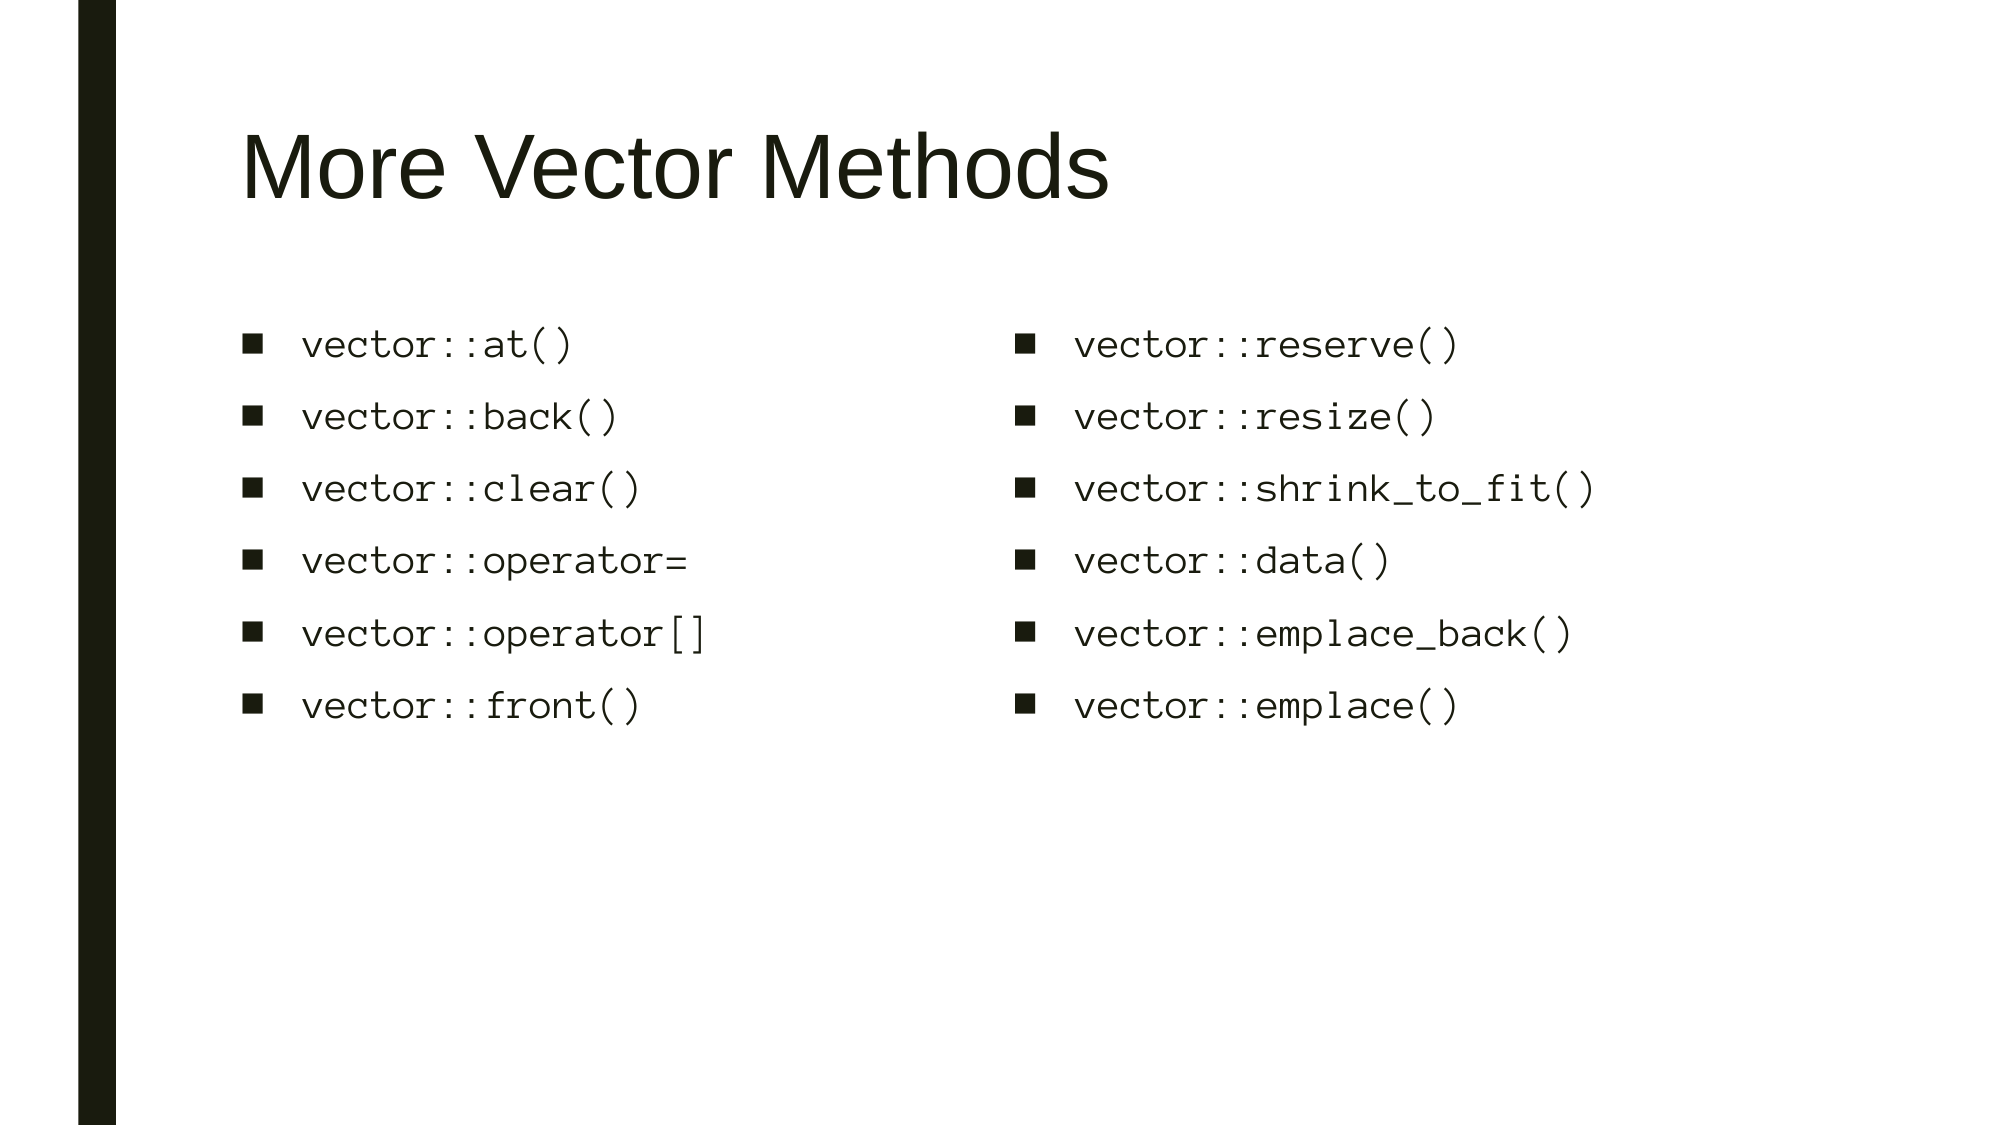

# More Vector Methods
vector::at()
vector::back()
vector::clear()
vector::operator=
vector::operator[]
vector::front()

vector::reserve()
vector::resize()
vector::shrink_to_fit()
vector::data()
vector::emplace_back()
vector::emplace()